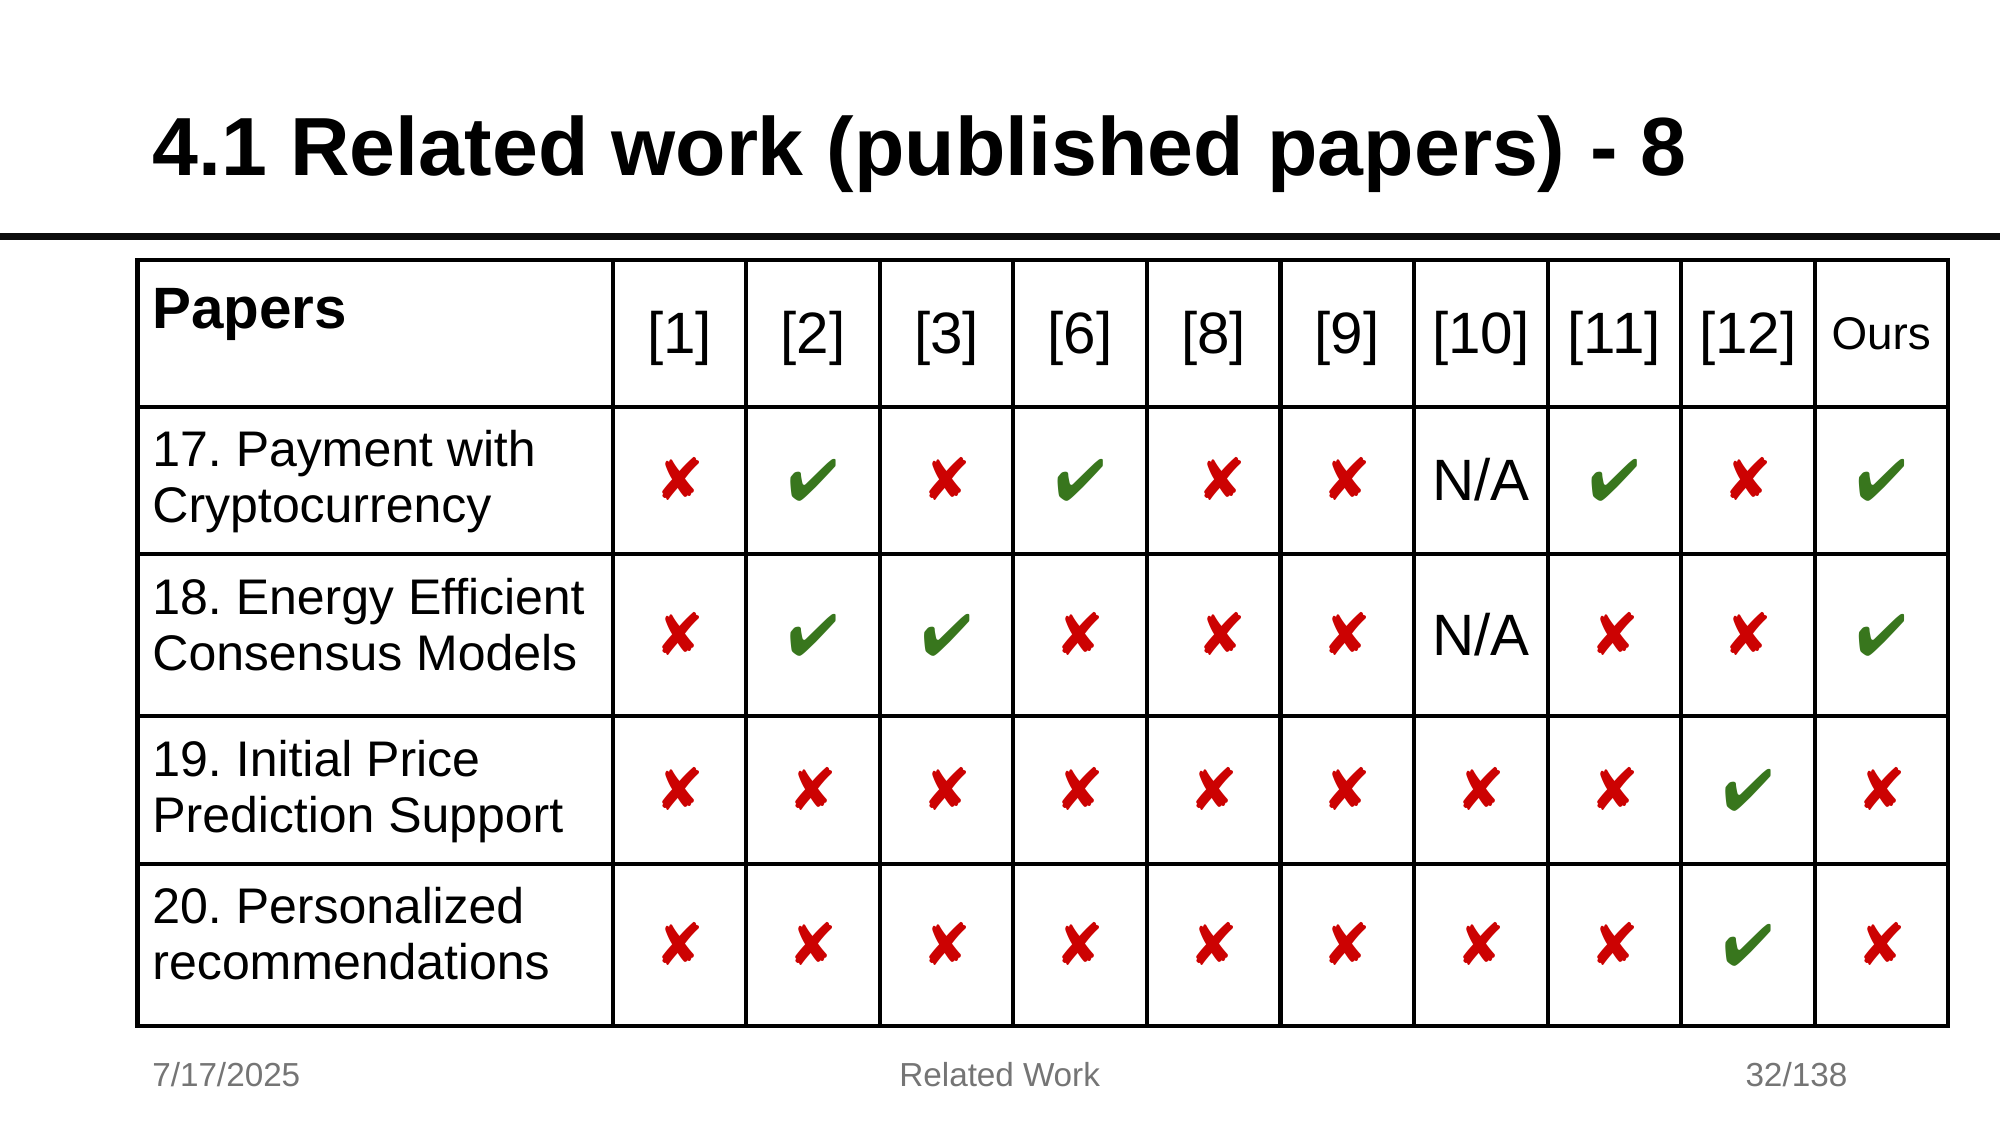

# 4.1 Related work (published papers) - 8
| Papers | [1] | [2] | [3] | [6] | [8] | [9] | [10] | [11] | [12] | Ours |
| --- | --- | --- | --- | --- | --- | --- | --- | --- | --- | --- |
| 17. Payment with Cryptocurrency | ✘ | ✔ | ✘ | ✔ | ✘ | ✘ | N/A | ✔ | ✘ | ✔ |
| 18. Energy Efficient Consensus Models | ✘ | ✔ | ✔ | ✘ | ✘ | ✘ | N/A | ✘ | ✘ | ✔ |
| 19. Initial Price Prediction Support | ✘ | ✘ | ✘ | ✘ | ✘ | ✘ | ✘ | ✘ | ✔ | ✘ |
| 20. Personalized recommendations | ✘ | ✘ | ✘ | ✘ | ✘ | ✘ | ✘ | ✘ | ✔ | ✘ |
7/17/2025
Related Work
32/138